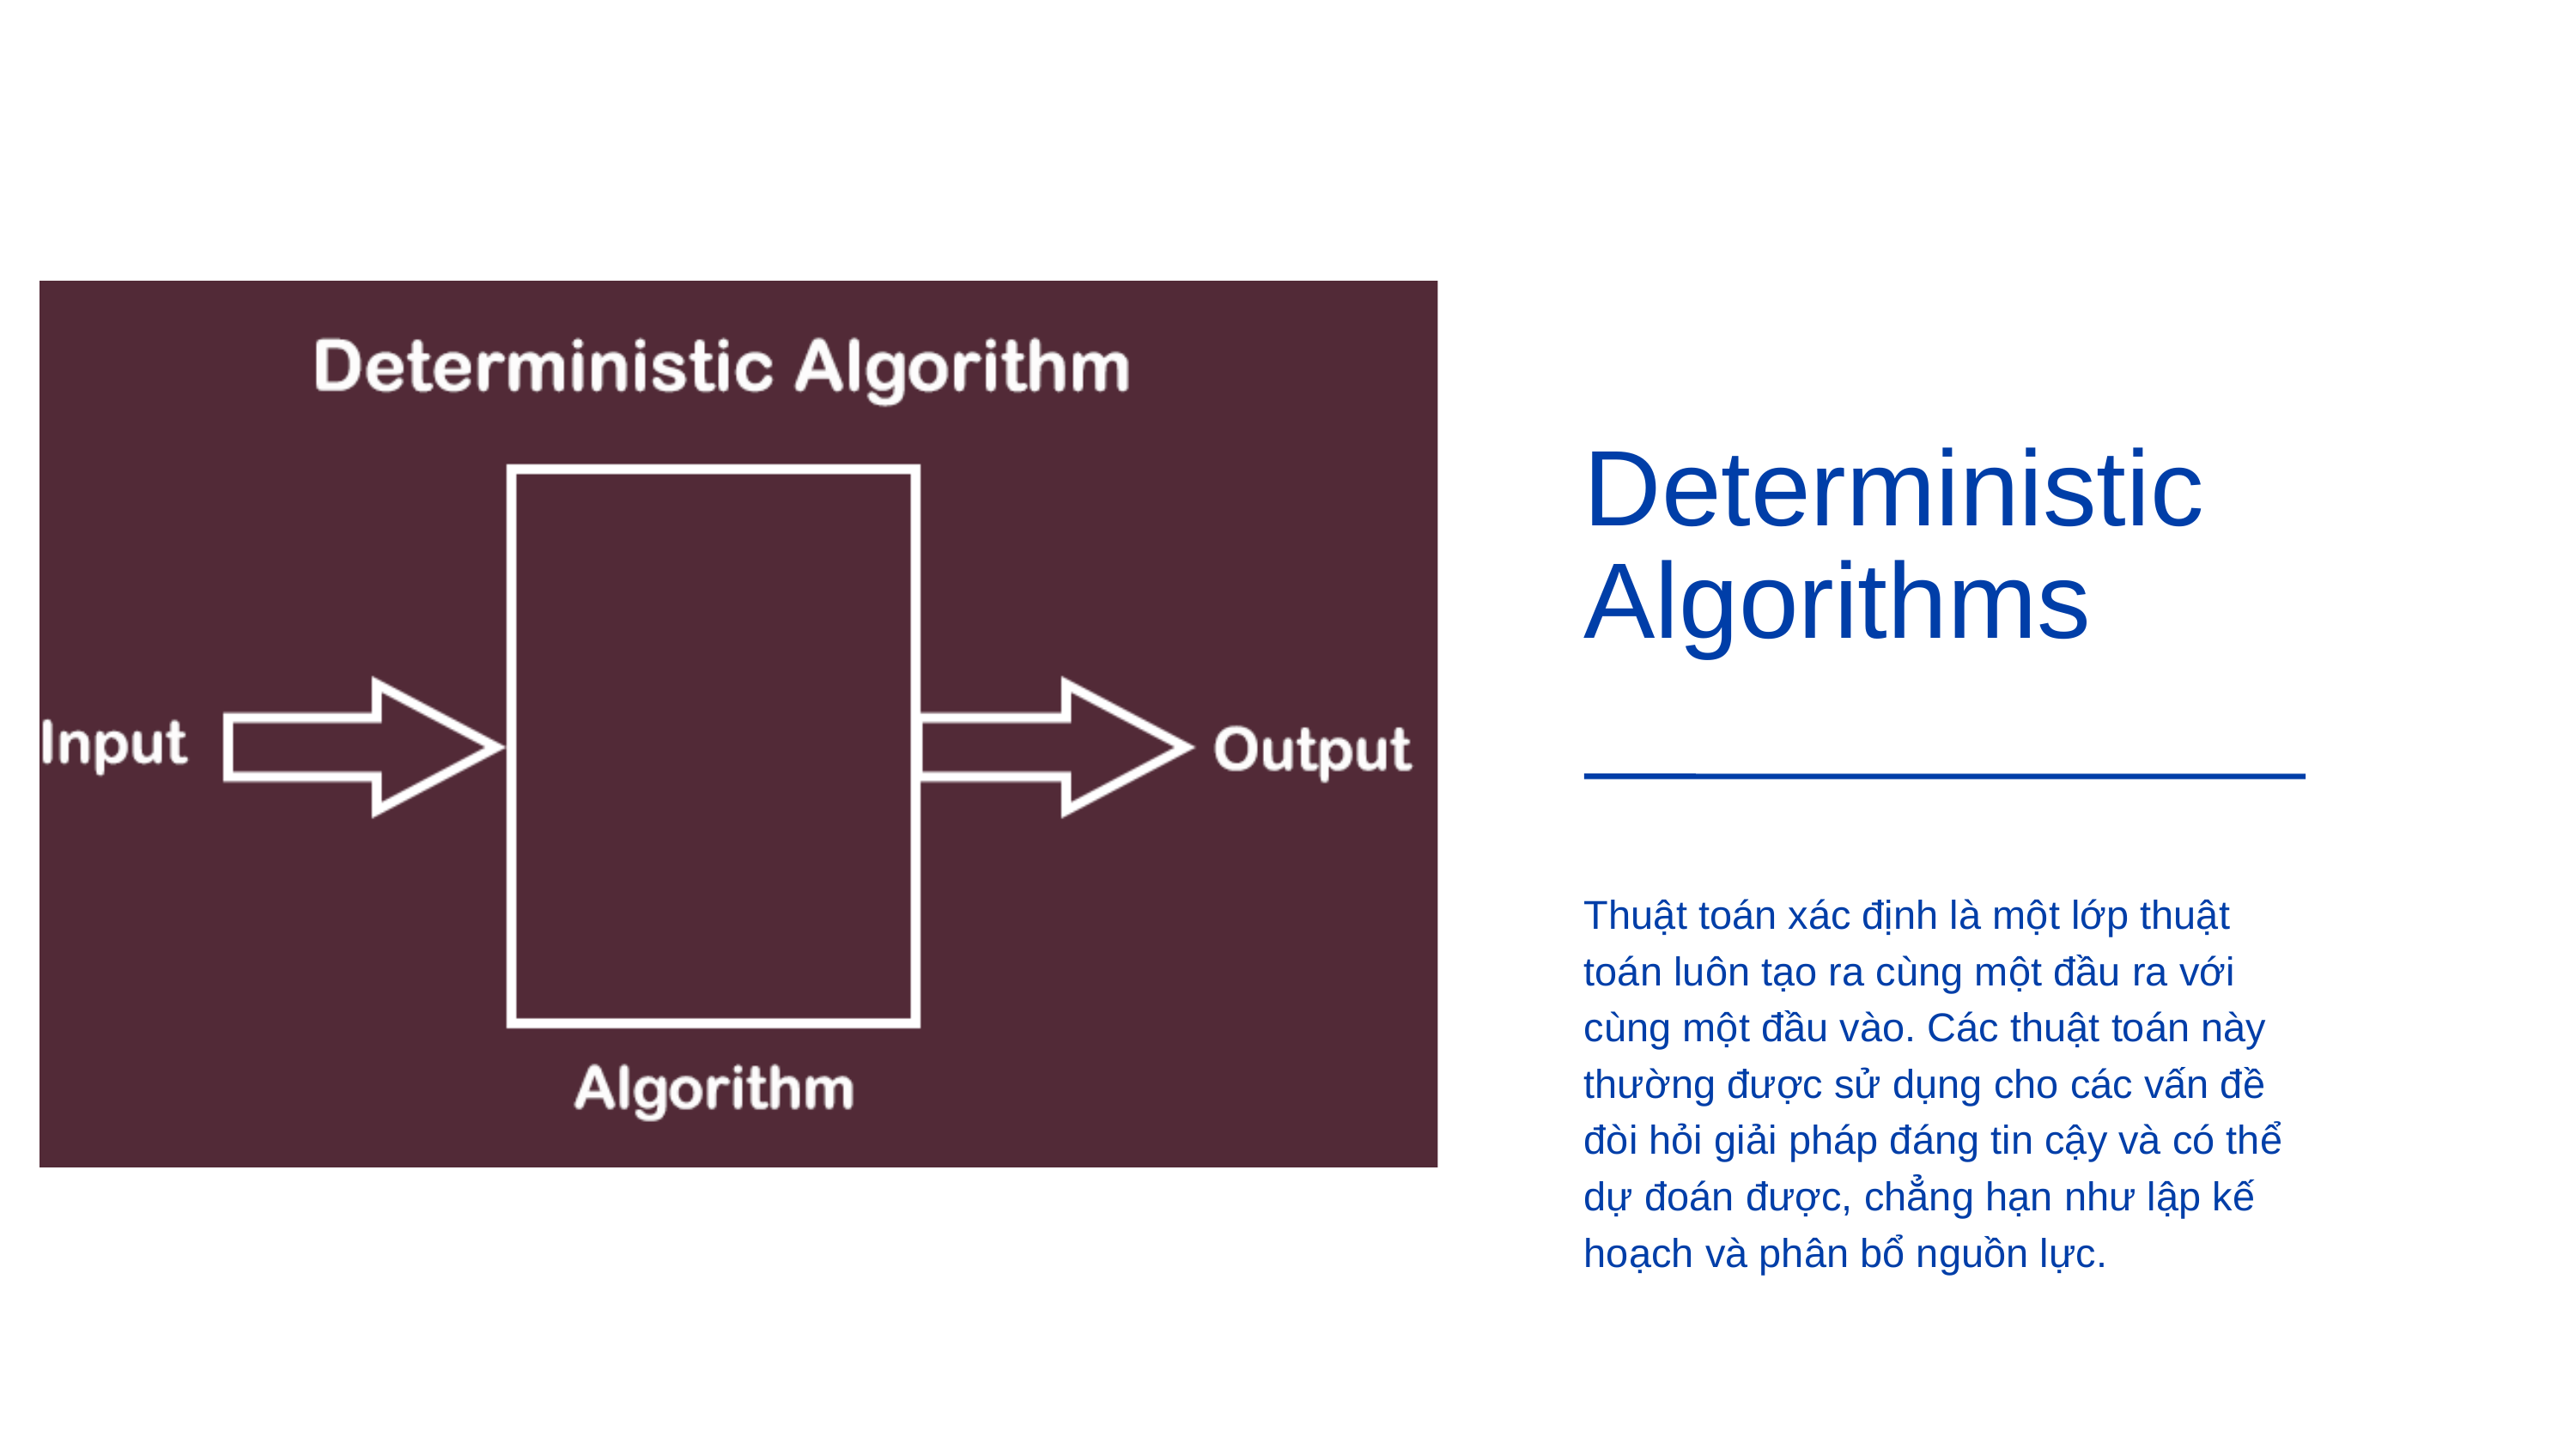

Deterministic Algorithms

Thuật toán xác định là một lớp thuật toán luôn tạo ra cùng một đầu ra với cùng một đầu vào. Các thuật toán này thường được sử dụng cho các vấn đề đòi hỏi giải pháp đáng tin cậy và có thể dự đoán được, chẳng hạn như lập kế hoạch và phân bổ nguồn lực.